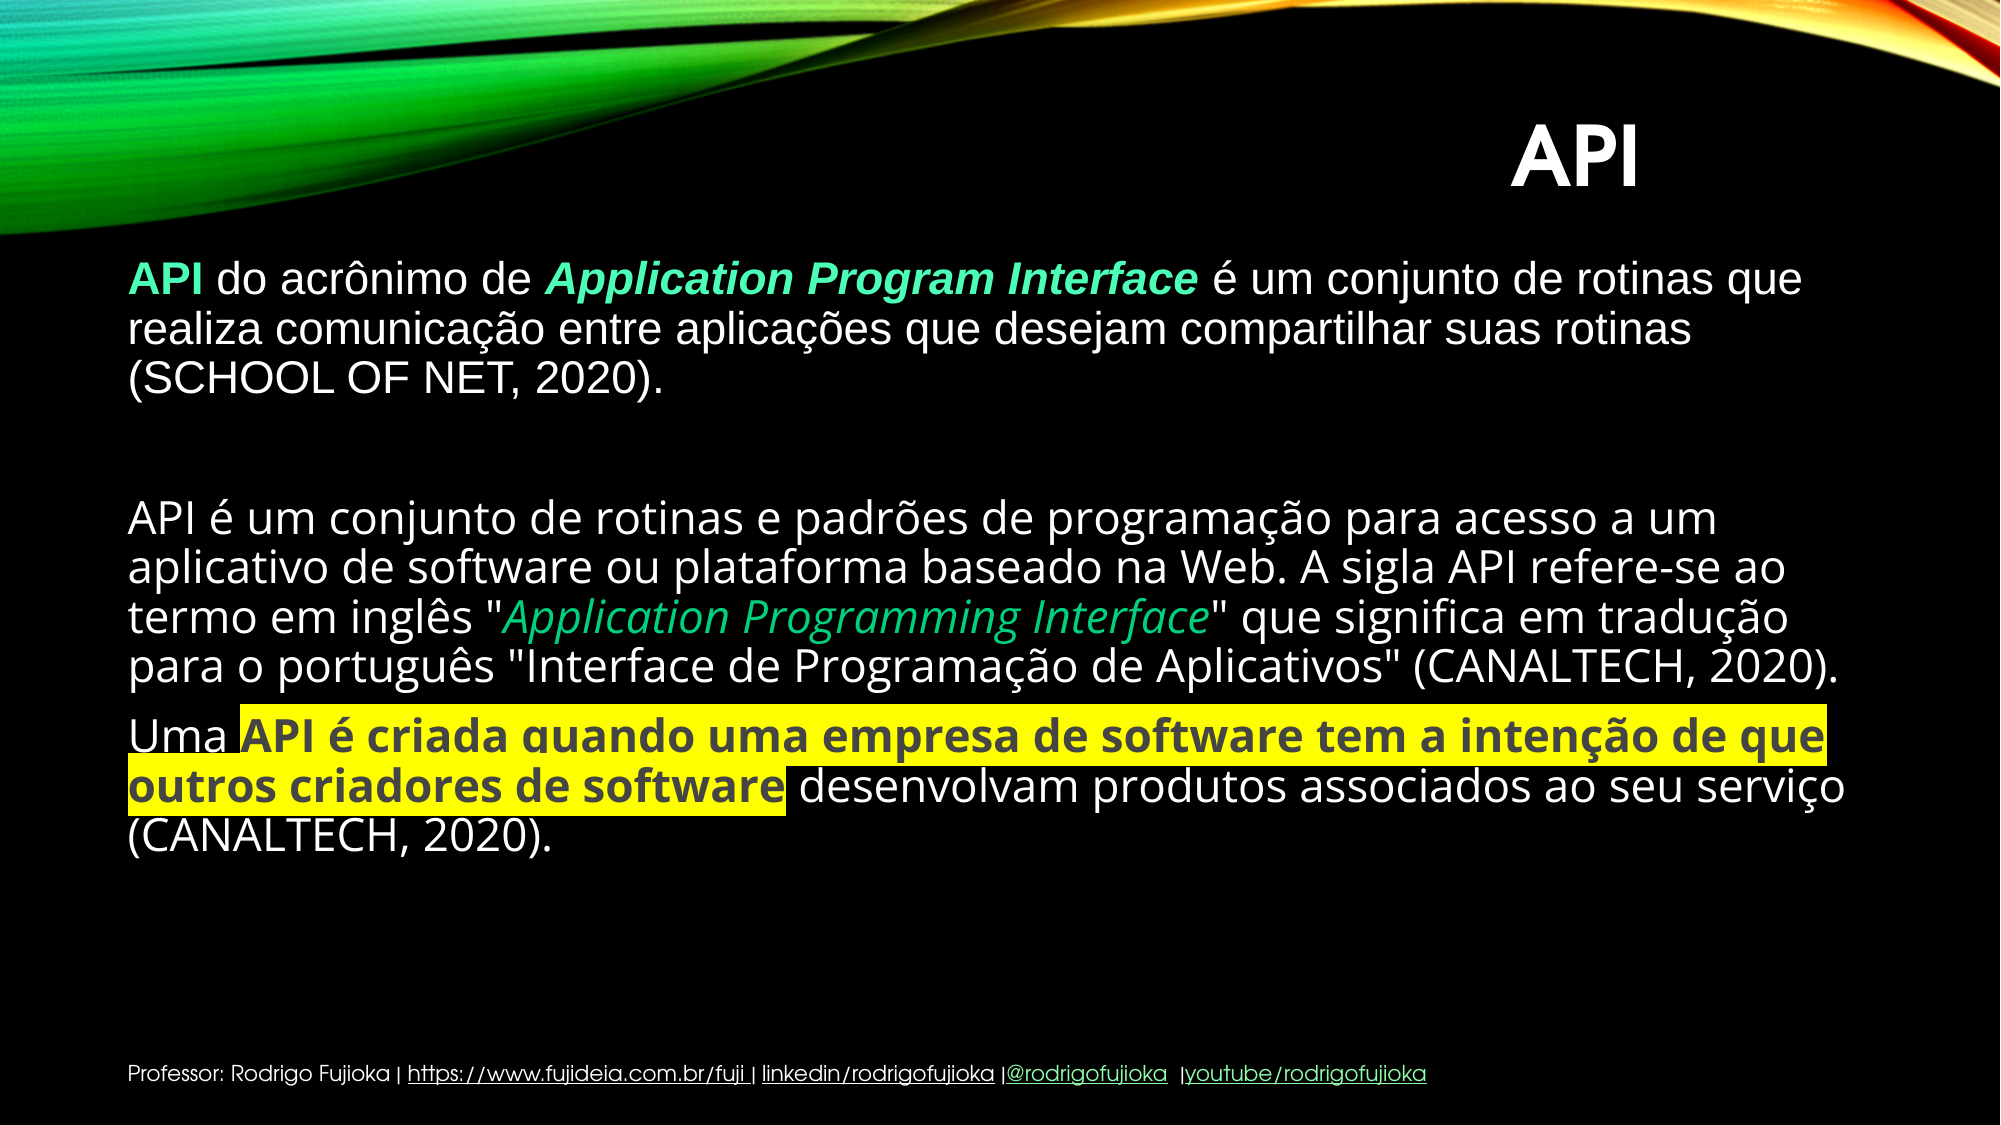

# API
API do acrônimo de Application Program Interface é um conjunto de rotinas que realiza comunicação entre aplicações que desejam compartilhar suas rotinas (SCHOOL OF NET, 2020).

API é um conjunto de rotinas e padrões de programação para acesso a um aplicativo de software ou plataforma baseado na Web. A sigla API refere-se ao termo em inglês "Application Programming Interface" que significa em tradução para o português "Interface de Programação de Aplicativos" (CANALTECH, 2020).
Uma API é criada quando uma empresa de software tem a intenção de que outros criadores de software desenvolvam produtos associados ao seu serviço (CANALTECH, 2020).

Professor: Rodrigo Fujioka | https://www.fujideia.com.br/fuji | linkedin/rodrigofujioka |@rodrigofujioka  |youtube/rodrigofujioka